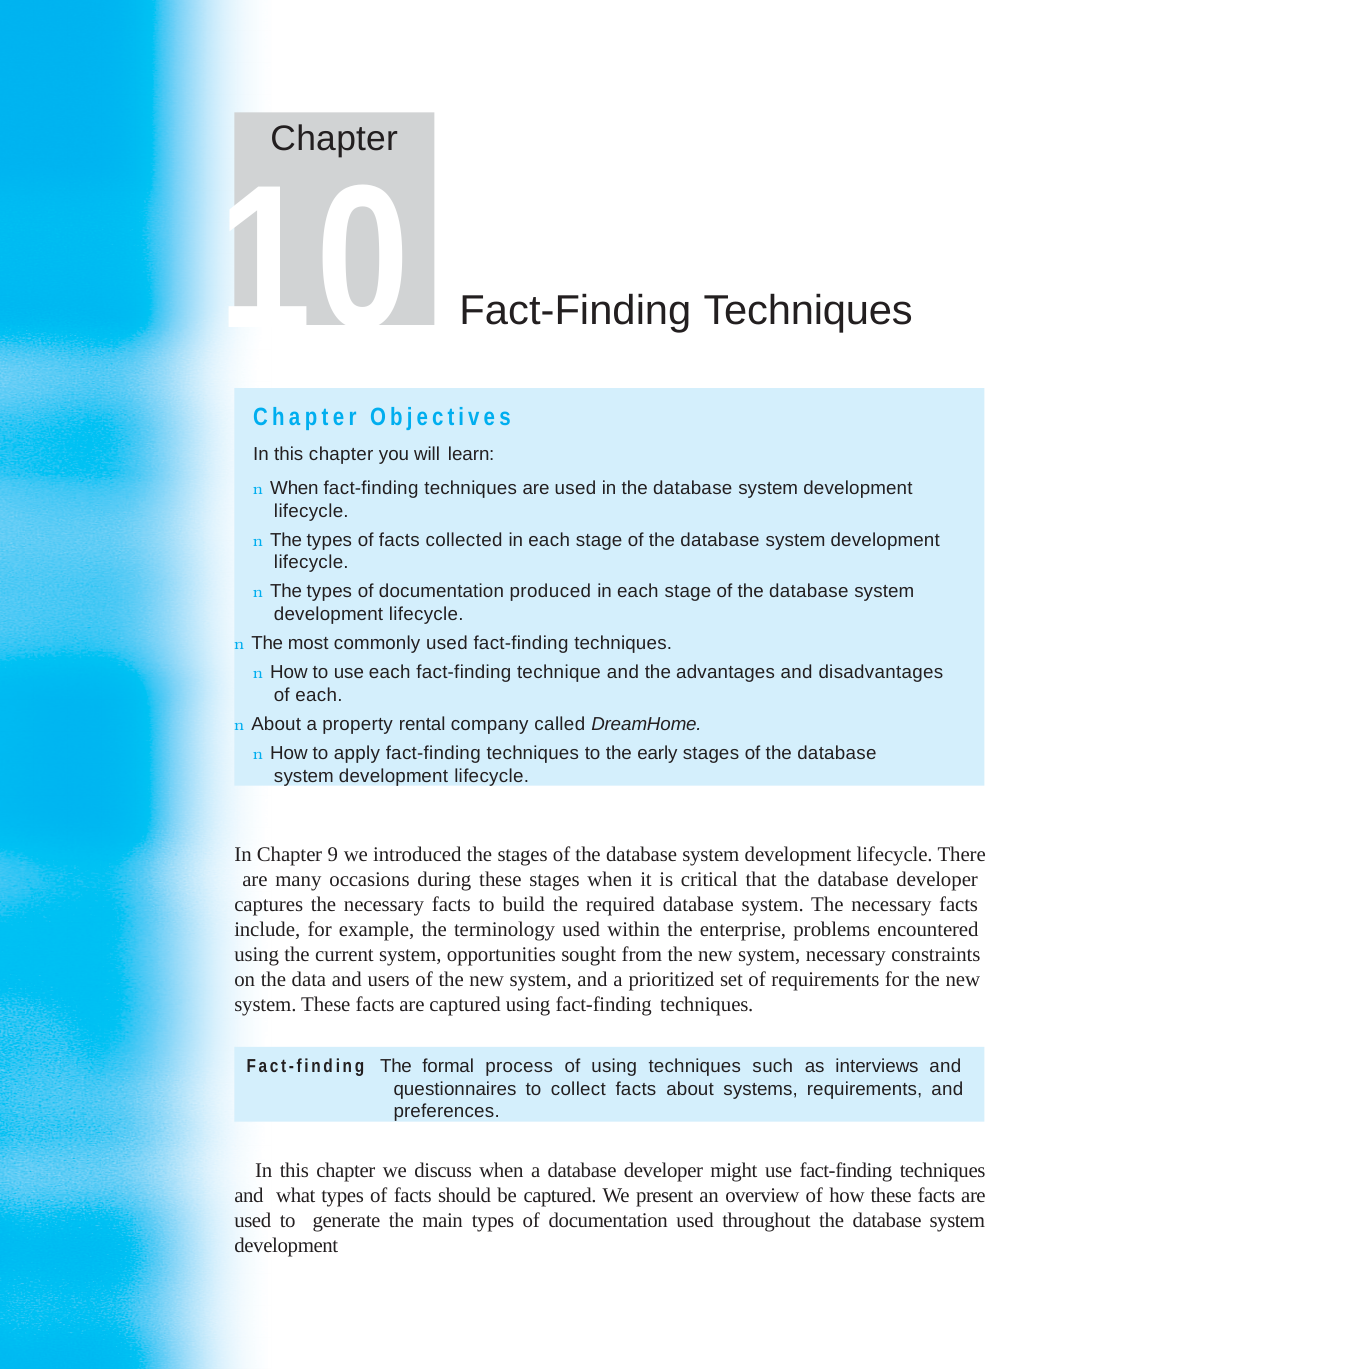

Chapter
10
Fact-Finding Techniques
Chapter Objectives
In this chapter you will learn:
n When fact-finding techniques are used in the database system development  lifecycle.
n The types of facts collected in each stage of the database system development  lifecycle.
n The types of documentation produced in each stage of the database system  development lifecycle.
n The most commonly used fact-finding techniques.
n How to use each fact-finding technique and the advantages and disadvantages  of each.
n About a property rental company called DreamHome.
n How to apply fact-finding techniques to the early stages of the database  system development lifecycle.
In Chapter 9 we introduced the stages of the database system development lifecycle. There  are many occasions during these stages when it is critical that the database developer  captures the necessary facts to build the required database system. The necessary facts  include, for example, the terminology used within the enterprise, problems encountered  using the current system, opportunities sought from the new system, necessary constraints  on the data and users of the new system, and a prioritized set of requirements for the new  system. These facts are captured using fact-finding techniques.
Fact-finding The formal process of using techniques such as interviews and  questionnaires to collect facts about systems, requirements, and  preferences.
In this chapter we discuss when a database developer might use fact-finding techniques and  what types of facts should be captured. We present an overview of how these facts are used to  generate the main types of documentation used throughout the database system development